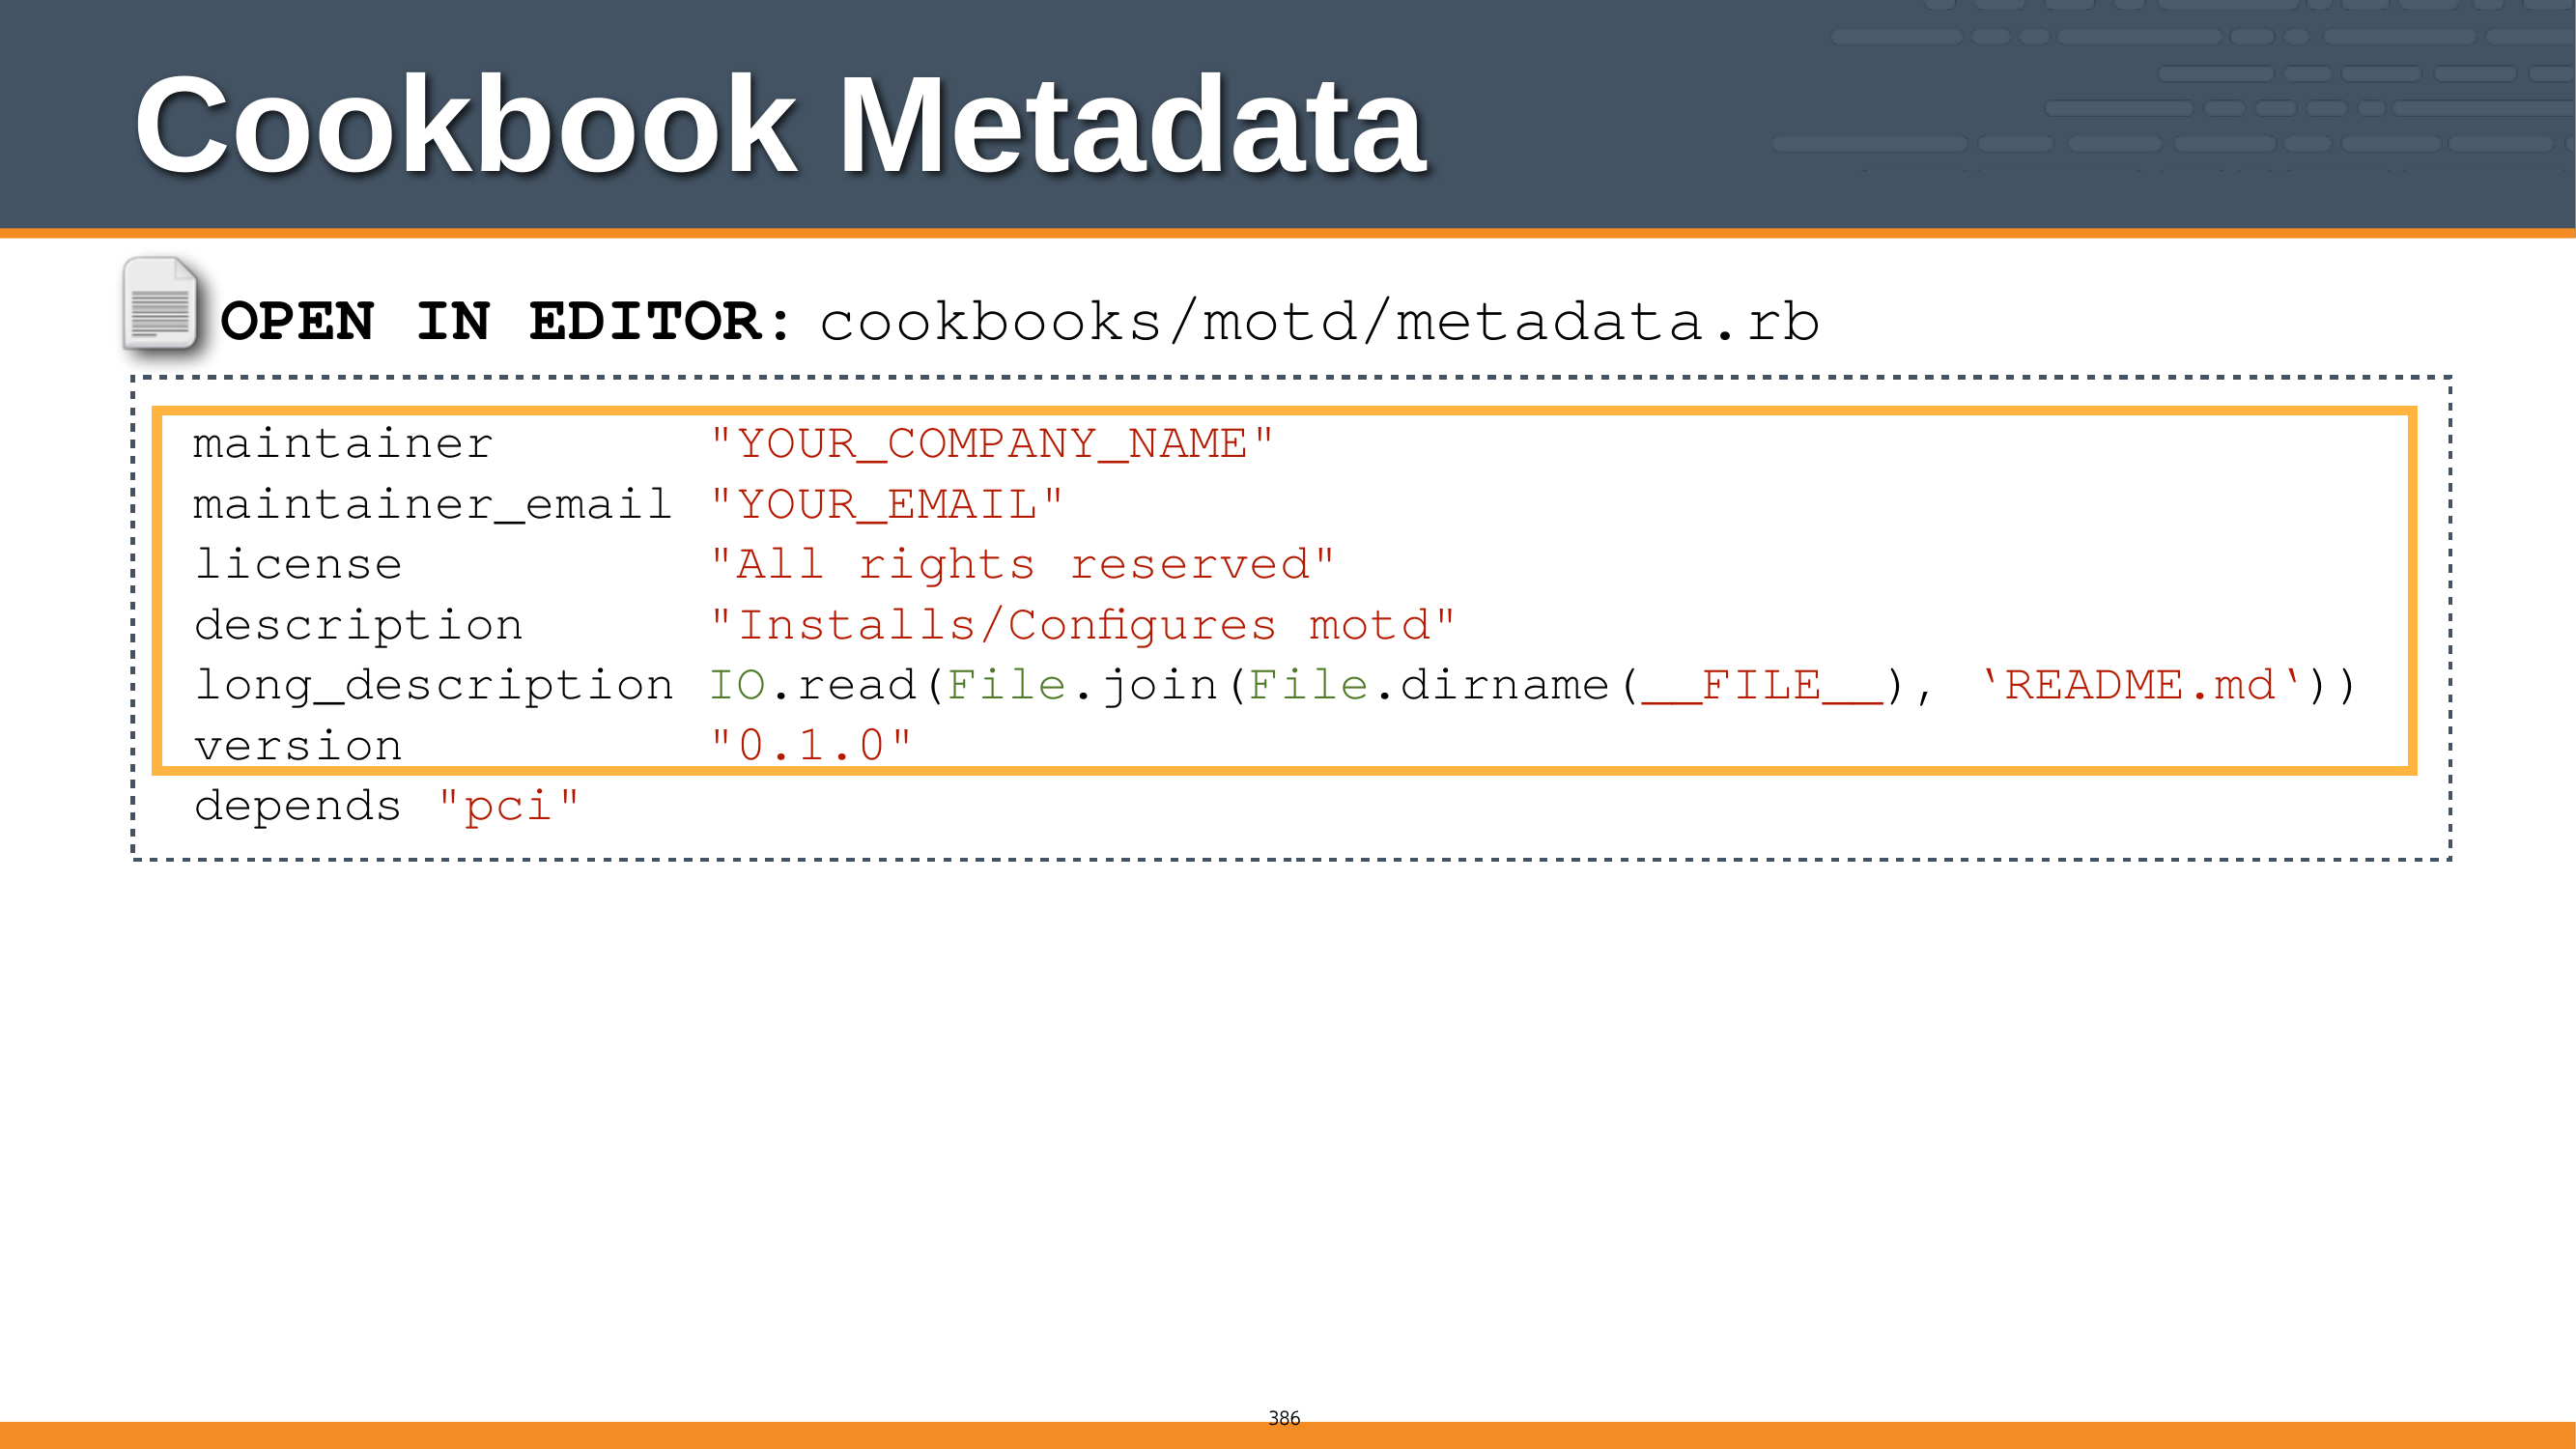

# Cookbook Metadata
cookbooks/motd/metadata.rb
OPEN IN EDITOR:
 maintainer       "YOUR_COMPANY_NAME"
 maintainer_email "YOUR_EMAIL"
 license          "All rights reserved"
 description      "Installs/Configures motd"
 long_description IO.read(File.join(File.dirname(__FILE__), ‘README.md‘))
 version          "0.1.0"
 depends "pci"

386